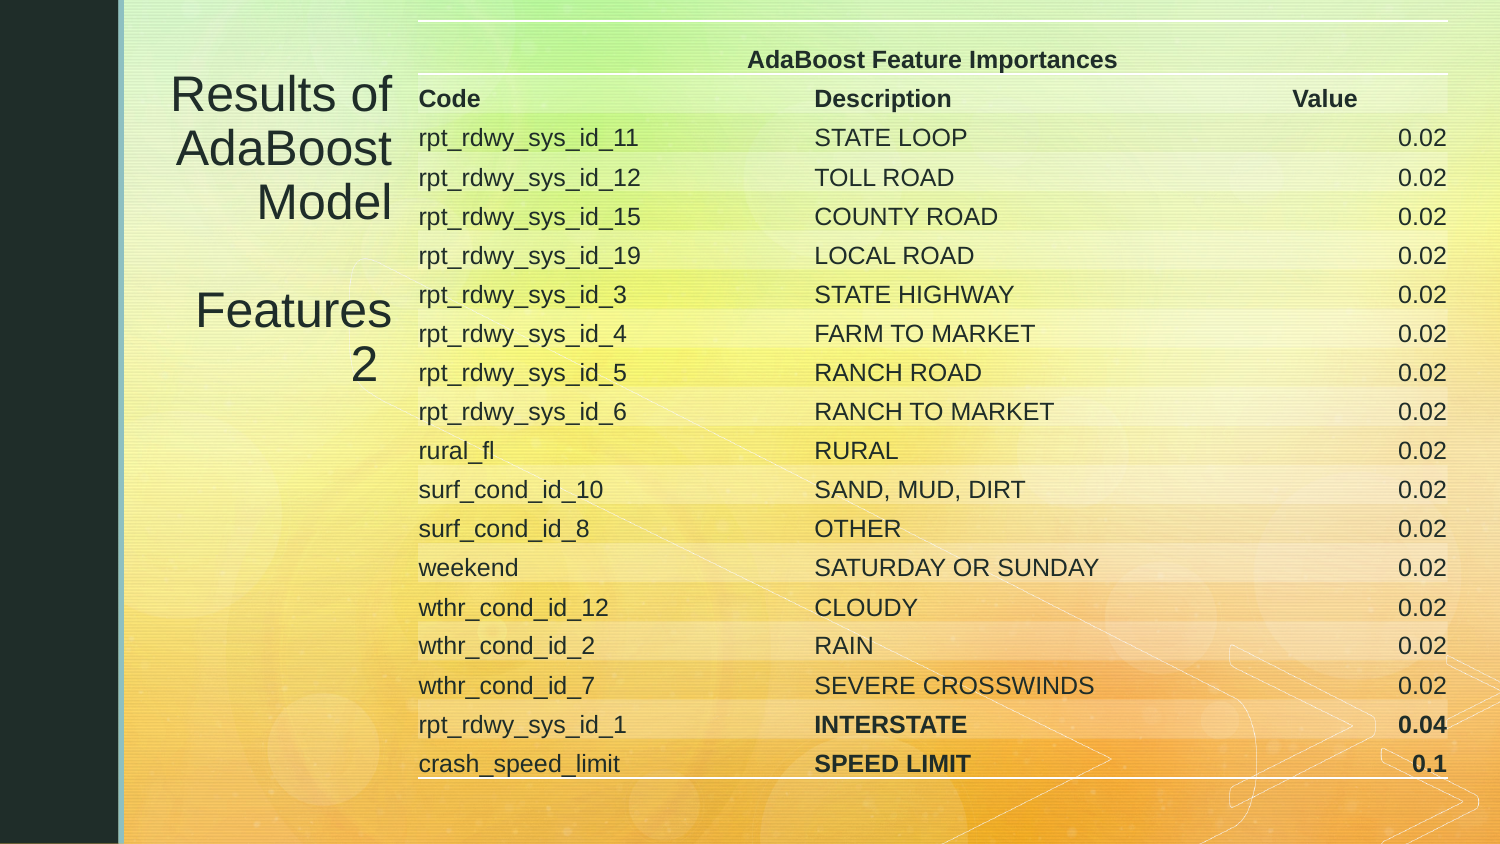

| AdaBoost Feature Importances |  |  |
| --- | --- | --- |
| Code | Description | Value |
| rpt\_rdwy\_sys\_id\_11 | STATE LOOP | 0.02 |
| rpt\_rdwy\_sys\_id\_12 | TOLL ROAD | 0.02 |
| rpt\_rdwy\_sys\_id\_15 | COUNTY ROAD | 0.02 |
| rpt\_rdwy\_sys\_id\_19 | LOCAL ROAD | 0.02 |
| rpt\_rdwy\_sys\_id\_3 | STATE HIGHWAY | 0.02 |
| rpt\_rdwy\_sys\_id\_4 | FARM TO MARKET | 0.02 |
| rpt\_rdwy\_sys\_id\_5 | RANCH ROAD | 0.02 |
| rpt\_rdwy\_sys\_id\_6 | RANCH TO MARKET | 0.02 |
| rural\_fl | RURAL | 0.02 |
| surf\_cond\_id\_10 | SAND, MUD, DIRT | 0.02 |
| surf\_cond\_id\_8 | OTHER | 0.02 |
| weekend | SATURDAY OR SUNDAY | 0.02 |
| wthr\_cond\_id\_12 | CLOUDY | 0.02 |
| wthr\_cond\_id\_2 | RAIN | 0.02 |
| wthr\_cond\_id\_7 | SEVERE CROSSWINDS | 0.02 |
| rpt\_rdwy\_sys\_id\_1 | INTERSTATE | 0.04 |
| crash\_speed\_limit | SPEED LIMIT | 0.1 |
# Results of AdaBoost Model Features 2